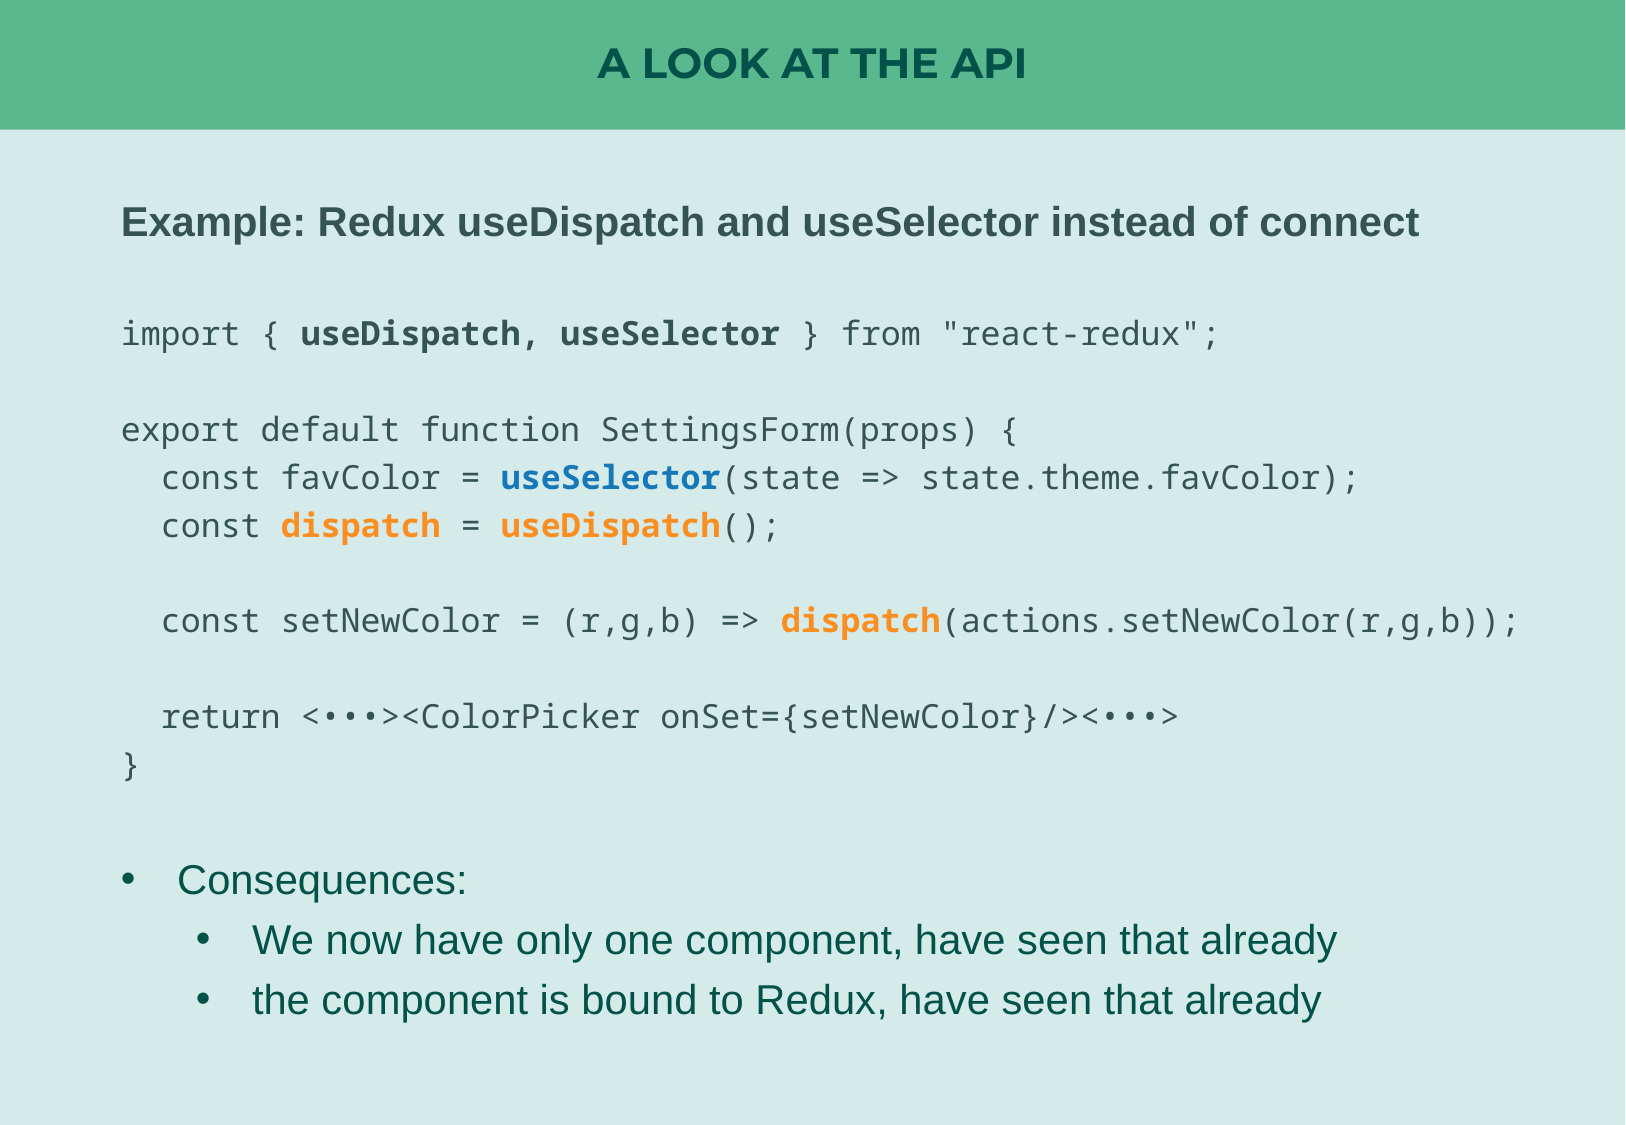

# A look at the api
Example: Redux useDispatch and useSelector instead of connect

import { useDispatch, useSelector } from "react-redux";

export default function SettingsForm(props) {
  const favColor = useSelector(state => state.theme.favColor);
  const dispatch = useDispatch();

  const setNewColor = (r,g,b) => dispatch(actions.setNewColor(r,g,b));

  return <•••><ColorPicker onSet={setNewColor}/><•••>
}

Consequences:
We now have only one component, have seen that already
the component is bound to Redux, have seen that already